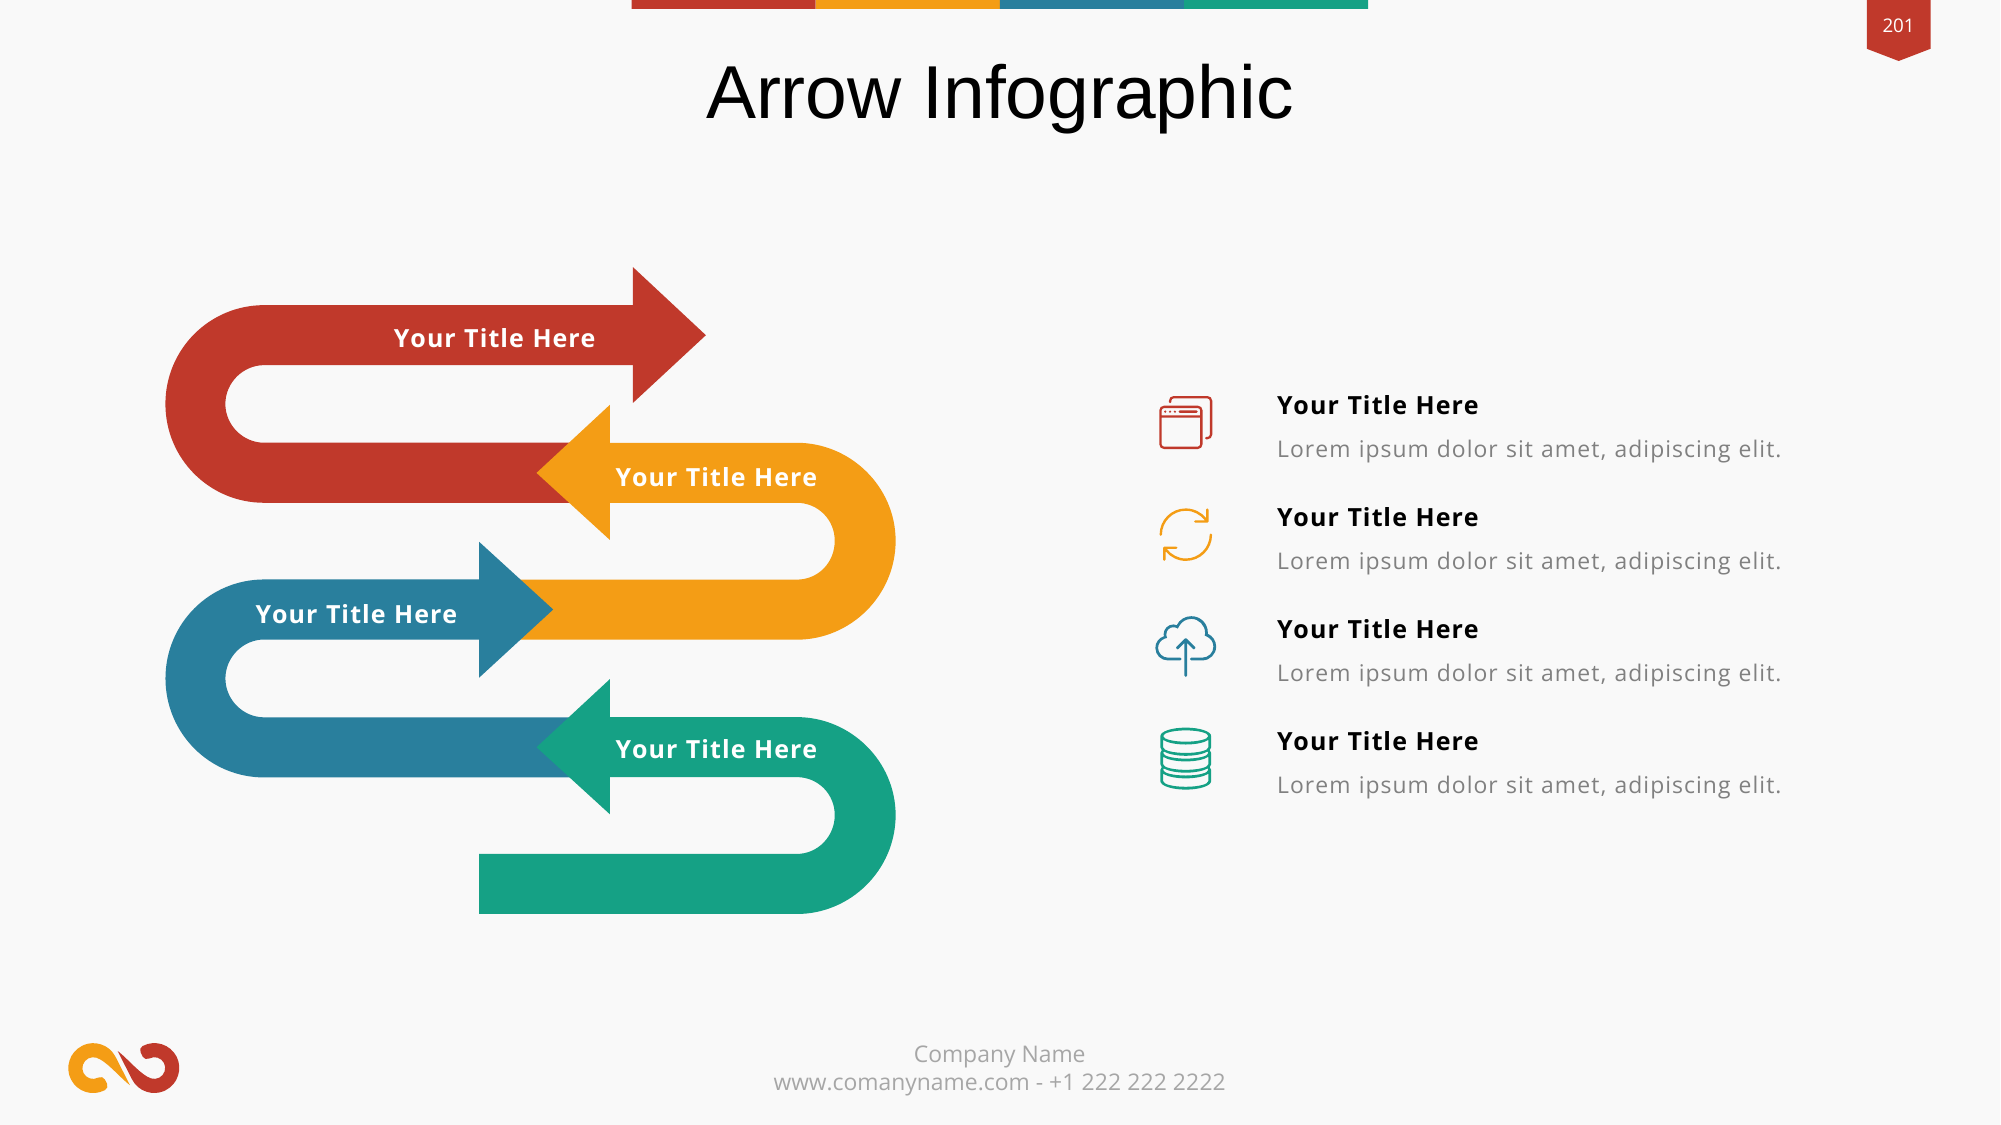

Arrow Infographic

Your Title Here
Your Title Here

Lorem ipsum dolor sit amet, adipiscing elit.
Your Title Here
Your Title Here

Lorem ipsum dolor sit amet, adipiscing elit.

Your Title Here
Your Title Here

Lorem ipsum dolor sit amet, adipiscing elit.

Your Title Here
Your Title Here

Lorem ipsum dolor sit amet, adipiscing elit.